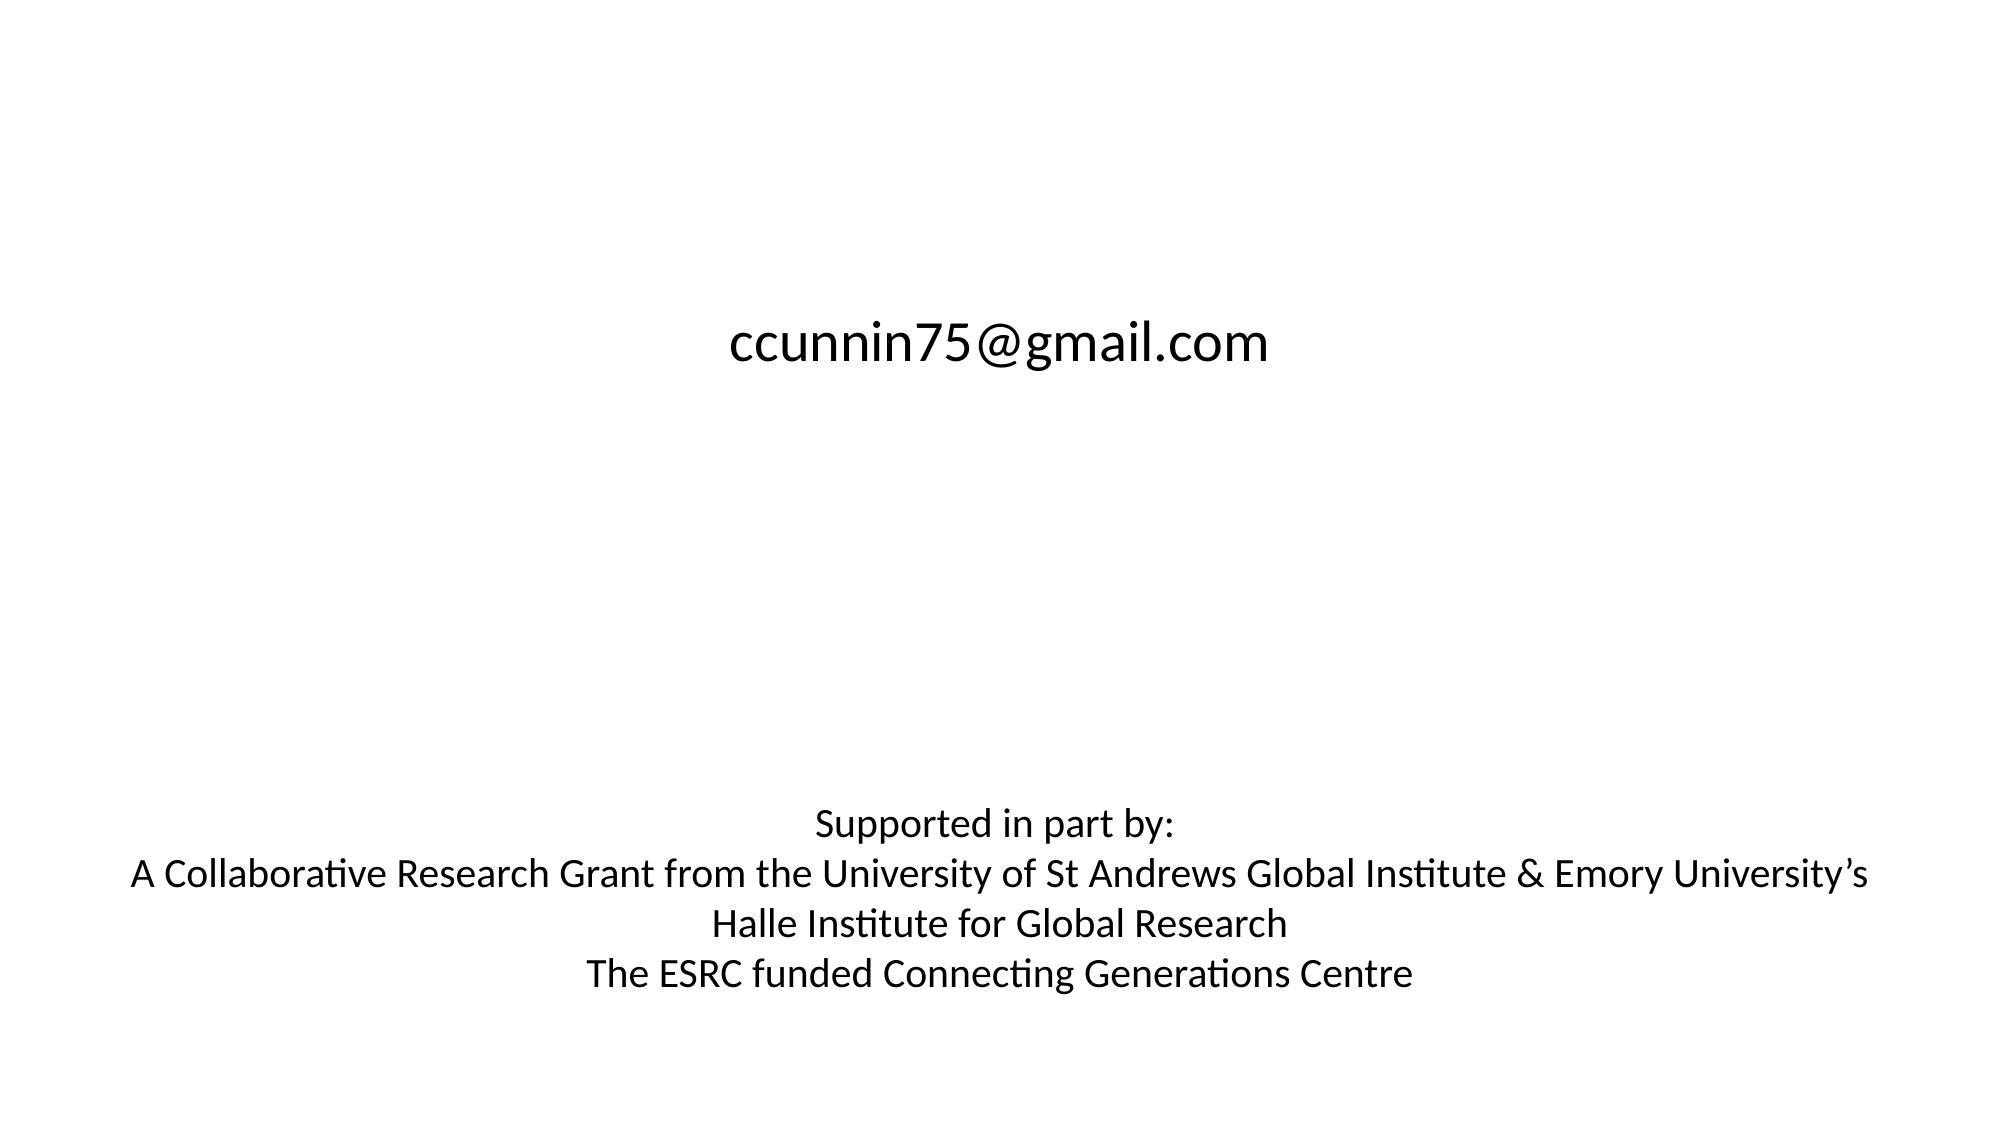

#
ccunnin75@gmail.com

Supported in part by:
A Collaborative Research Grant from the University of St Andrews Global Institute & Emory University’s Halle Institute for Global Research
The ESRC funded Connecting Generations Centre